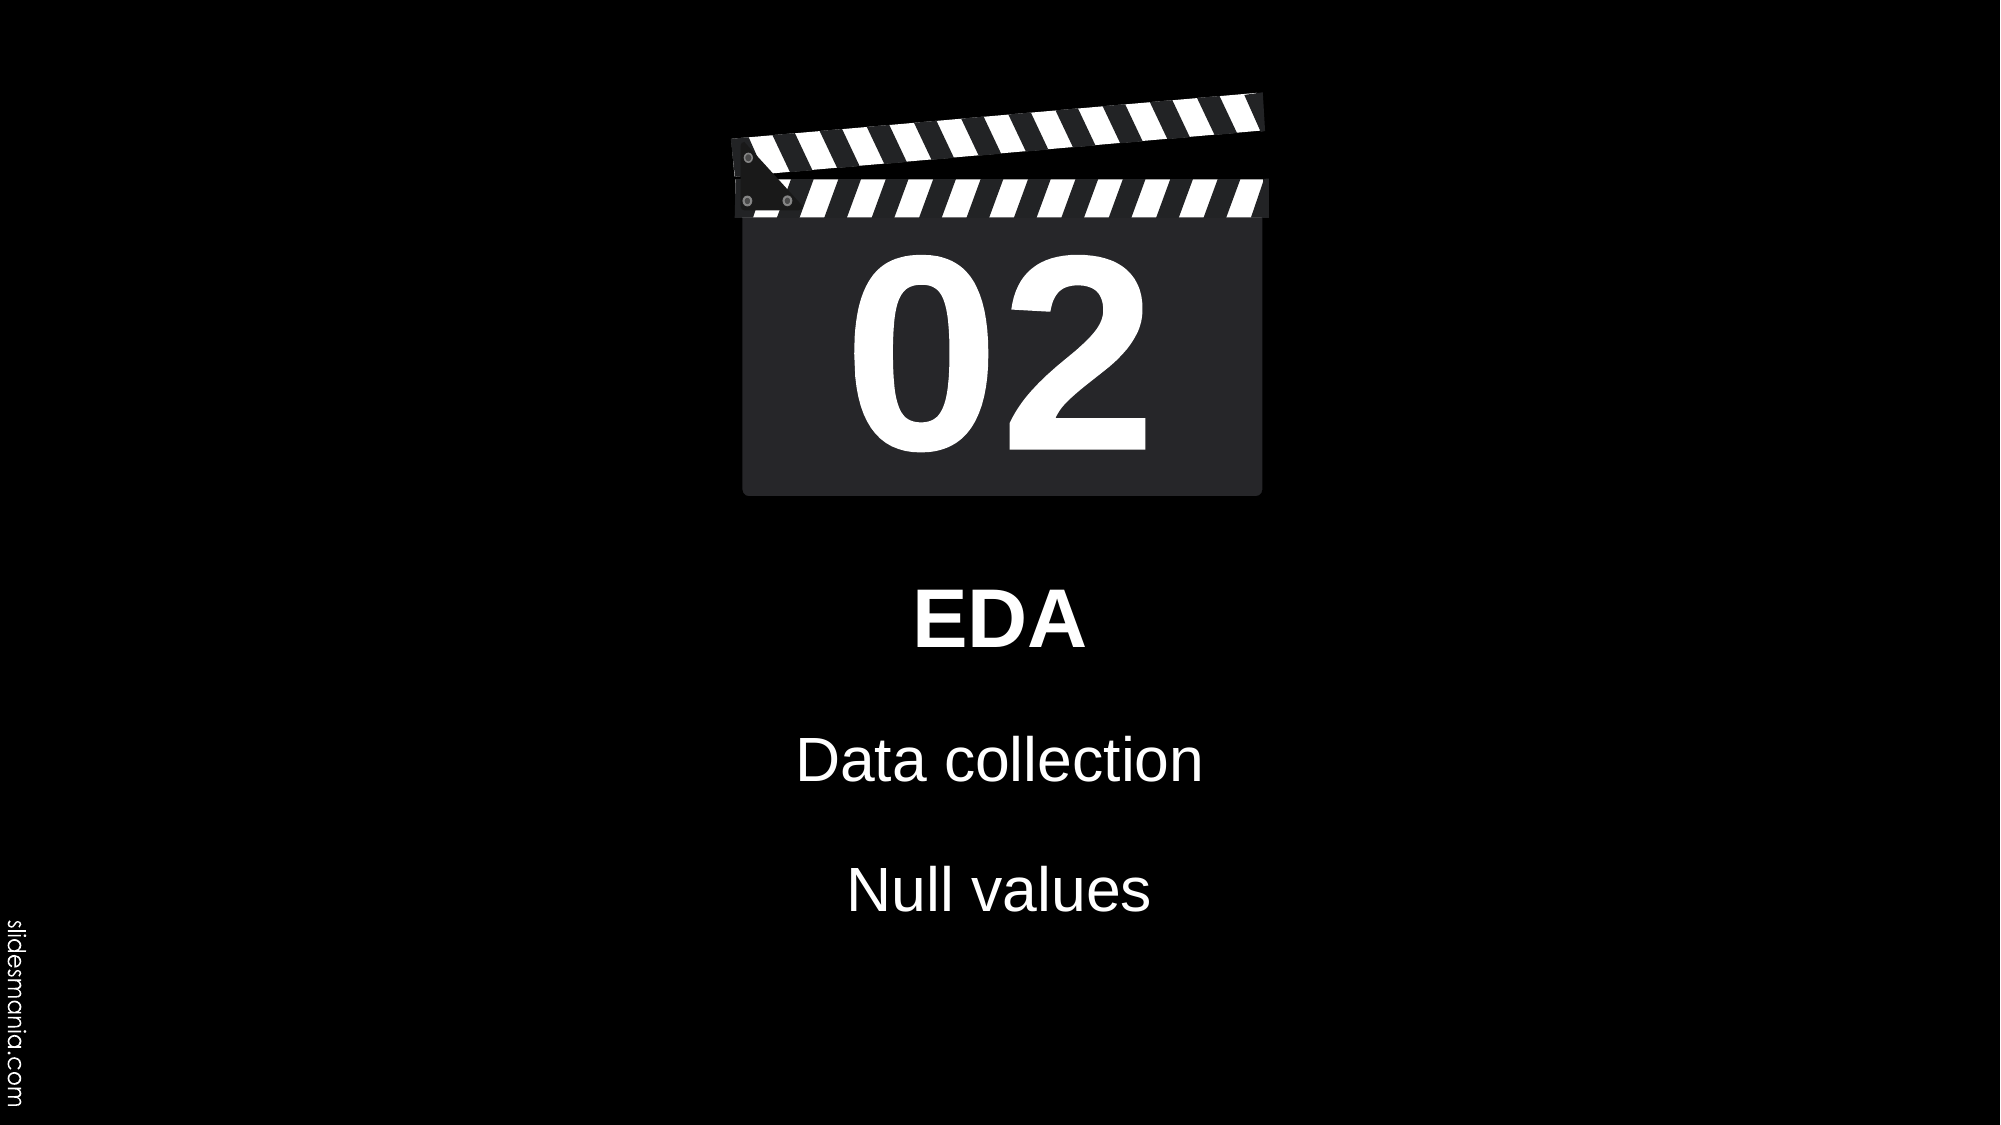

02
# EDA
Data collection
Null values